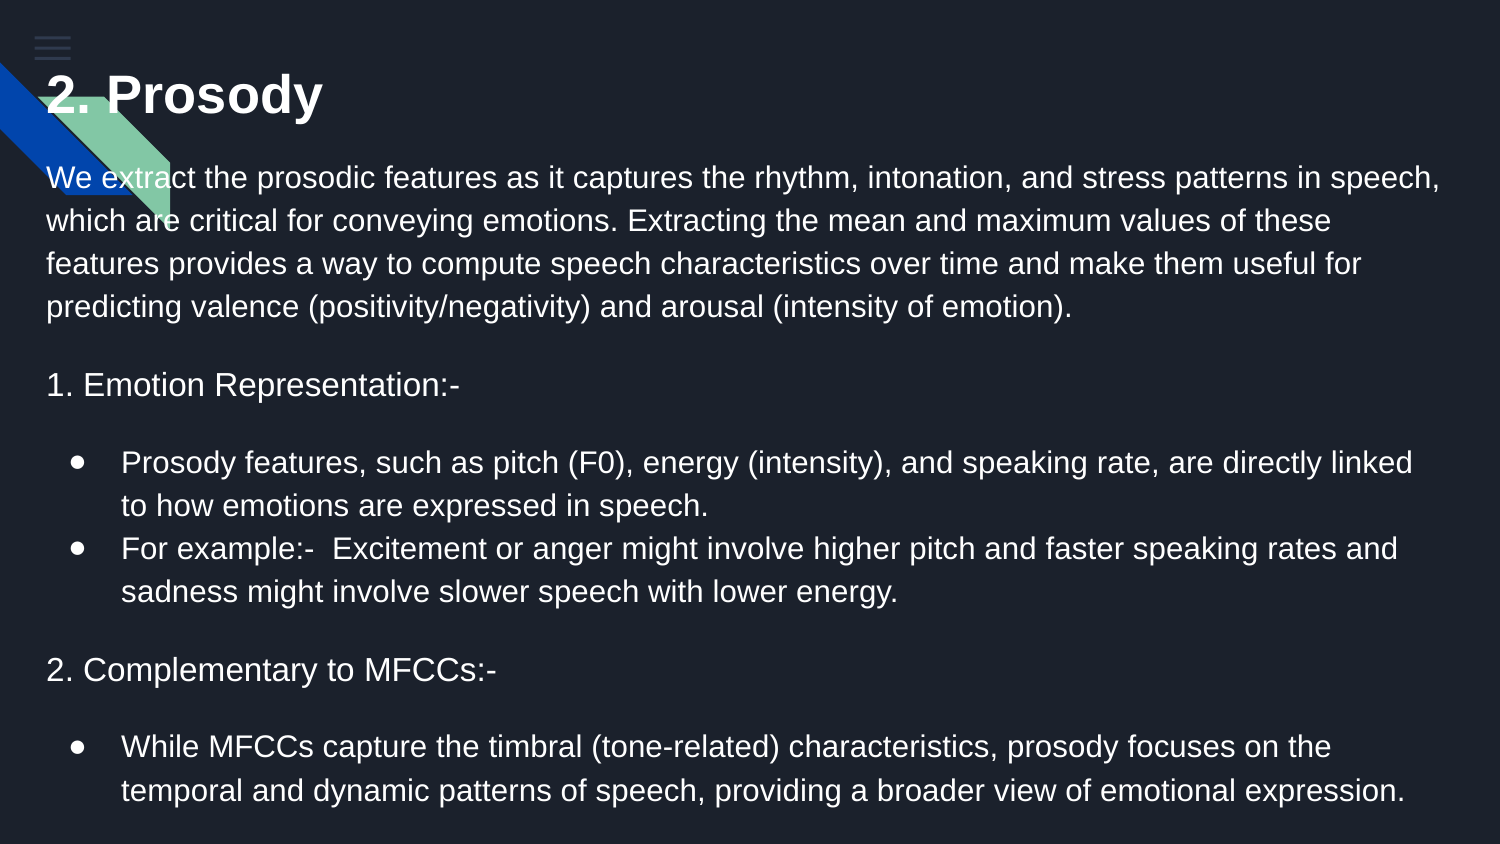

# 2. Prosody
We extract the prosodic features as it captures the rhythm, intonation, and stress patterns in speech, which are critical for conveying emotions. Extracting the mean and maximum values of these features provides a way to compute speech characteristics over time and make them useful for predicting valence (positivity/negativity) and arousal (intensity of emotion).
1. Emotion Representation:-
Prosody features, such as pitch (F0), energy (intensity), and speaking rate, are directly linked to how emotions are expressed in speech.
For example:-  Excitement or anger might involve higher pitch and faster speaking rates and sadness might involve slower speech with lower energy.
2. Complementary to MFCCs:-
While MFCCs capture the timbral (tone-related) characteristics, prosody focuses on the temporal and dynamic patterns of speech, providing a broader view of emotional expression.